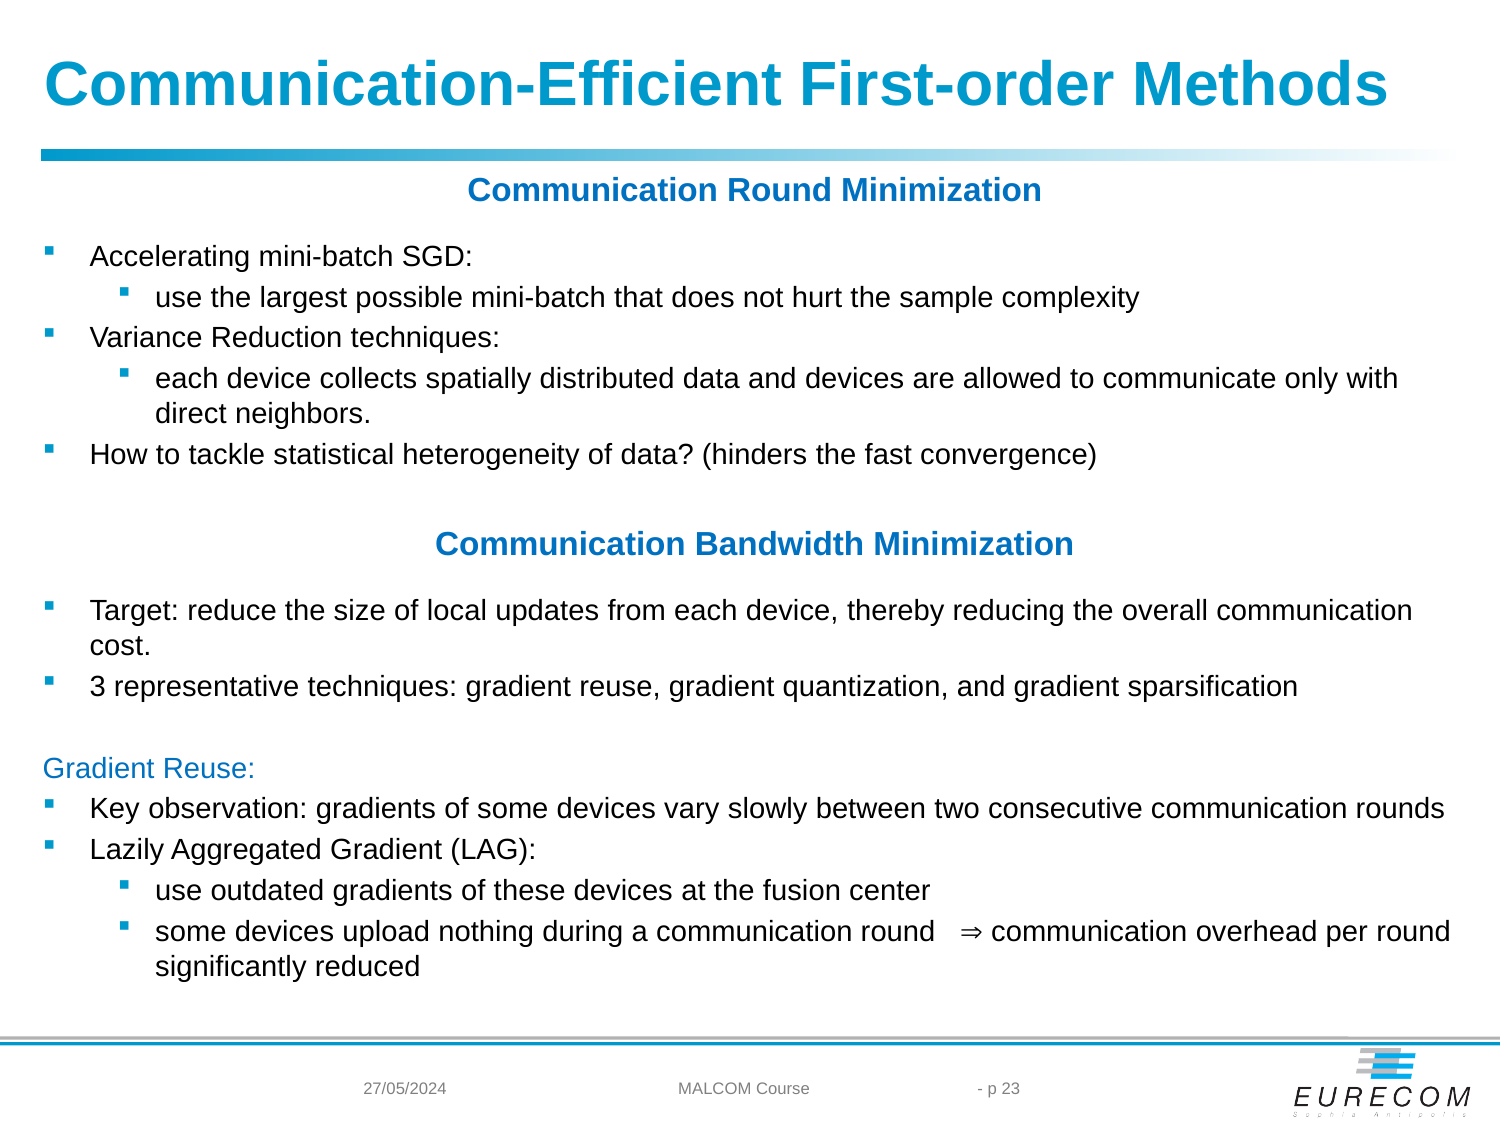

Communication-Efficient First-order Methods
Communication Round Minimization

Accelerating mini-batch SGD:
use the largest possible mini-batch that does not hurt the sample complexity
Variance Reduction techniques:
each device collects spatially distributed data and devices are allowed to communicate only with direct neighbors.
How to tackle statistical heterogeneity of data? (hinders the fast convergence)
Communication Bandwidth Minimization

Target: reduce the size of local updates from each device, thereby reducing the overall communication cost.
3 representative techniques: gradient reuse, gradient quantization, and gradient sparsification

Gradient Reuse:
Key observation: gradients of some devices vary slowly between two consecutive communication rounds
Lazily Aggregated Gradient (LAG):
use outdated gradients of these devices at the fusion center
some devices upload nothing during a communication round  ⇒ communication overhead per round significantly reduced

27/05/2024
MALCOM Course
- p 23